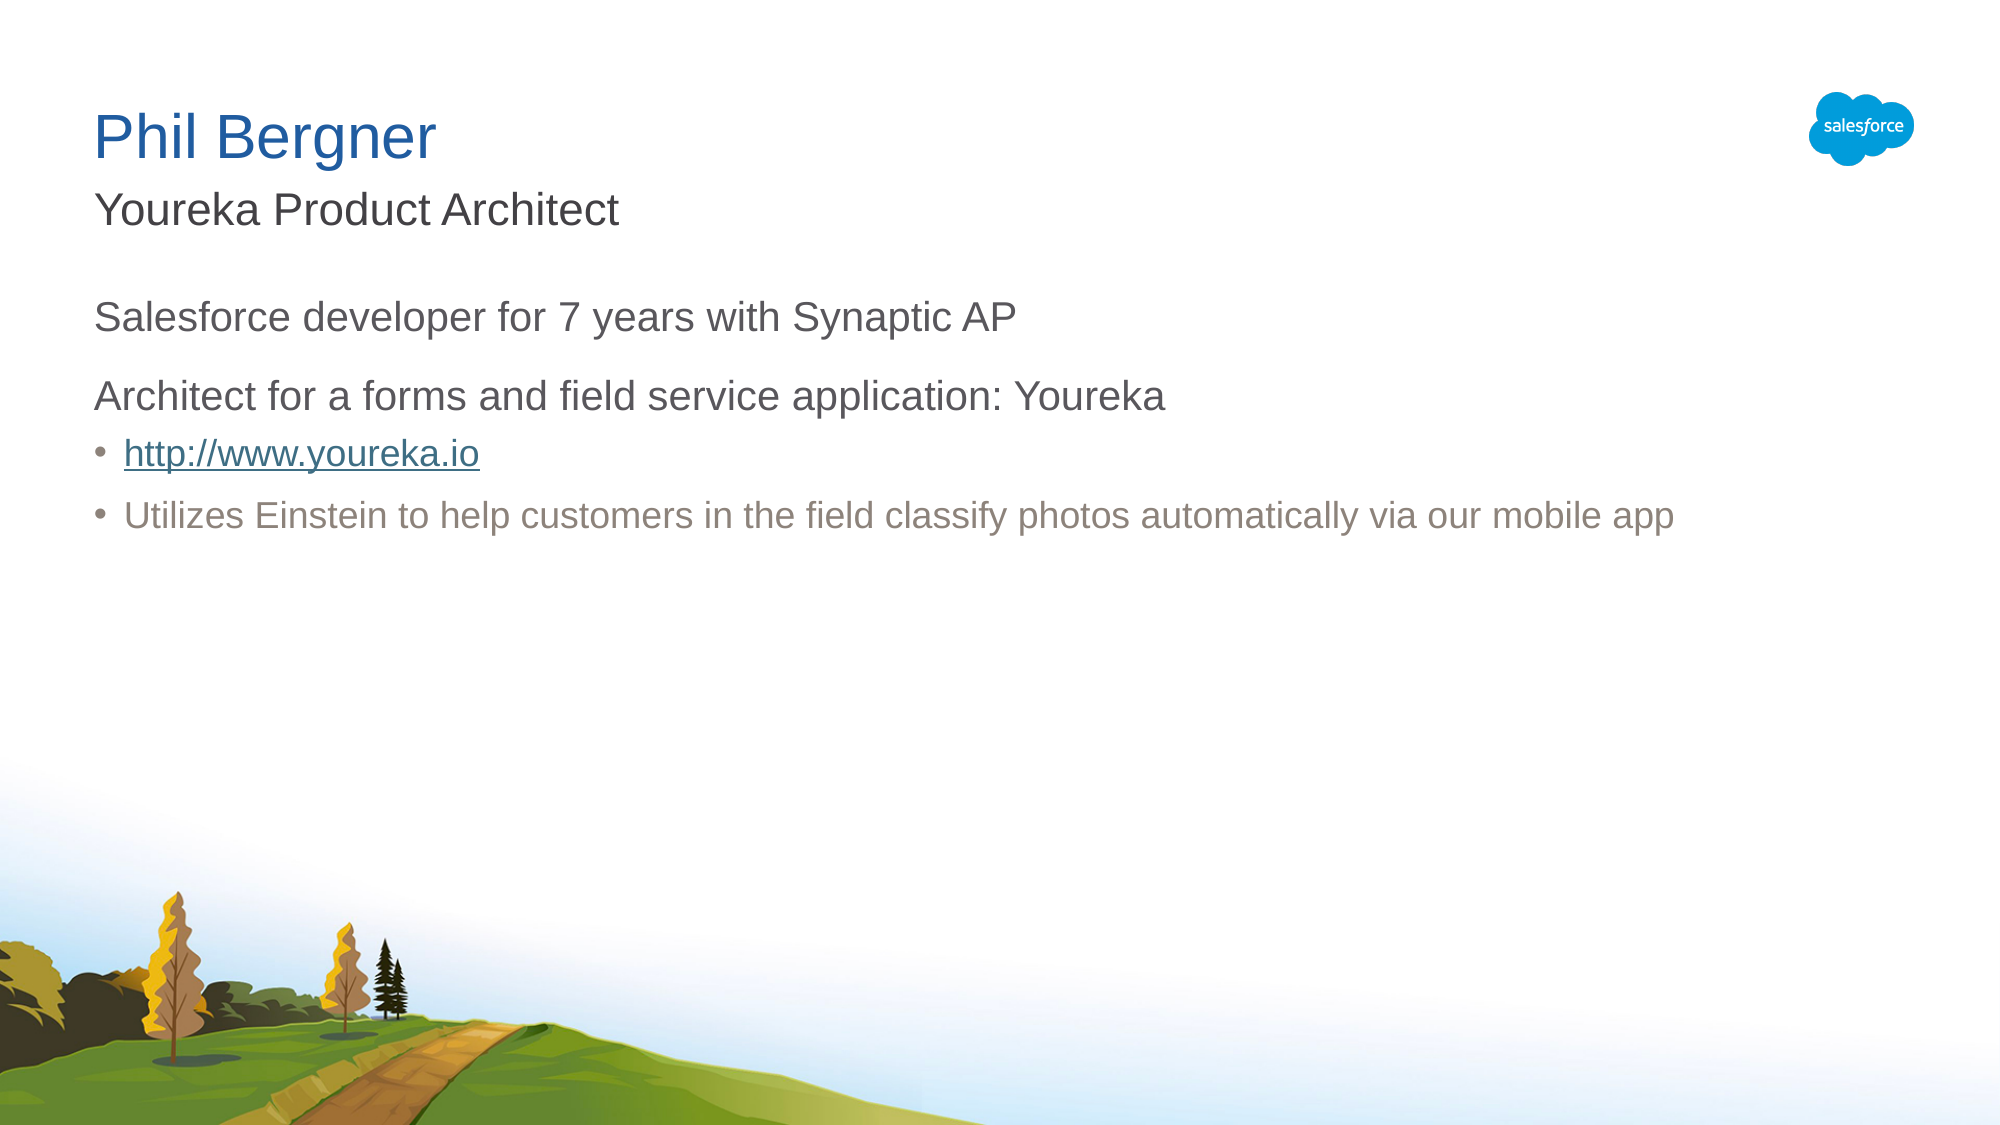

# Phil Bergner
Youreka Product Architect
Salesforce developer for 7 years with Synaptic AP
Architect for a forms and field service application: Youreka
http://www.youreka.io
Utilizes Einstein to help customers in the field classify photos automatically via our mobile app